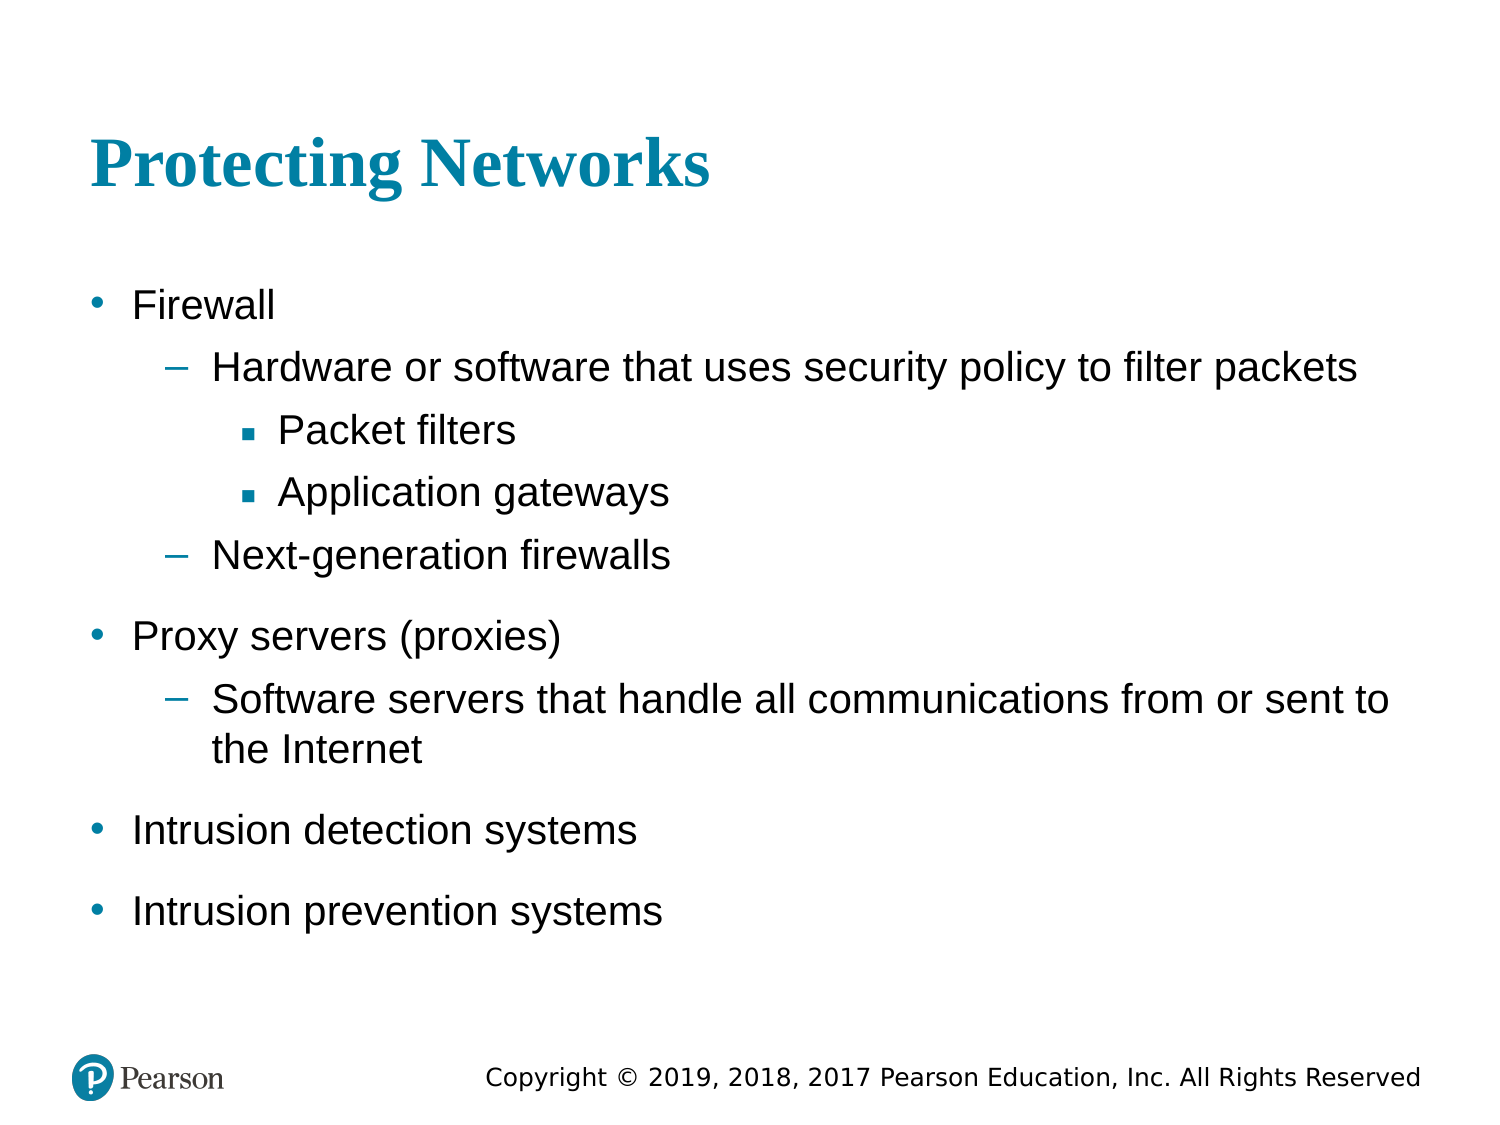

# Protecting Networks
Firewall
Hardware or software that uses security policy to filter packets
Packet filters
Application gateways
Next-generation firewalls
Proxy servers (proxies)
Software servers that handle all communications from or sent to the Internet
Intrusion detection systems
Intrusion prevention systems